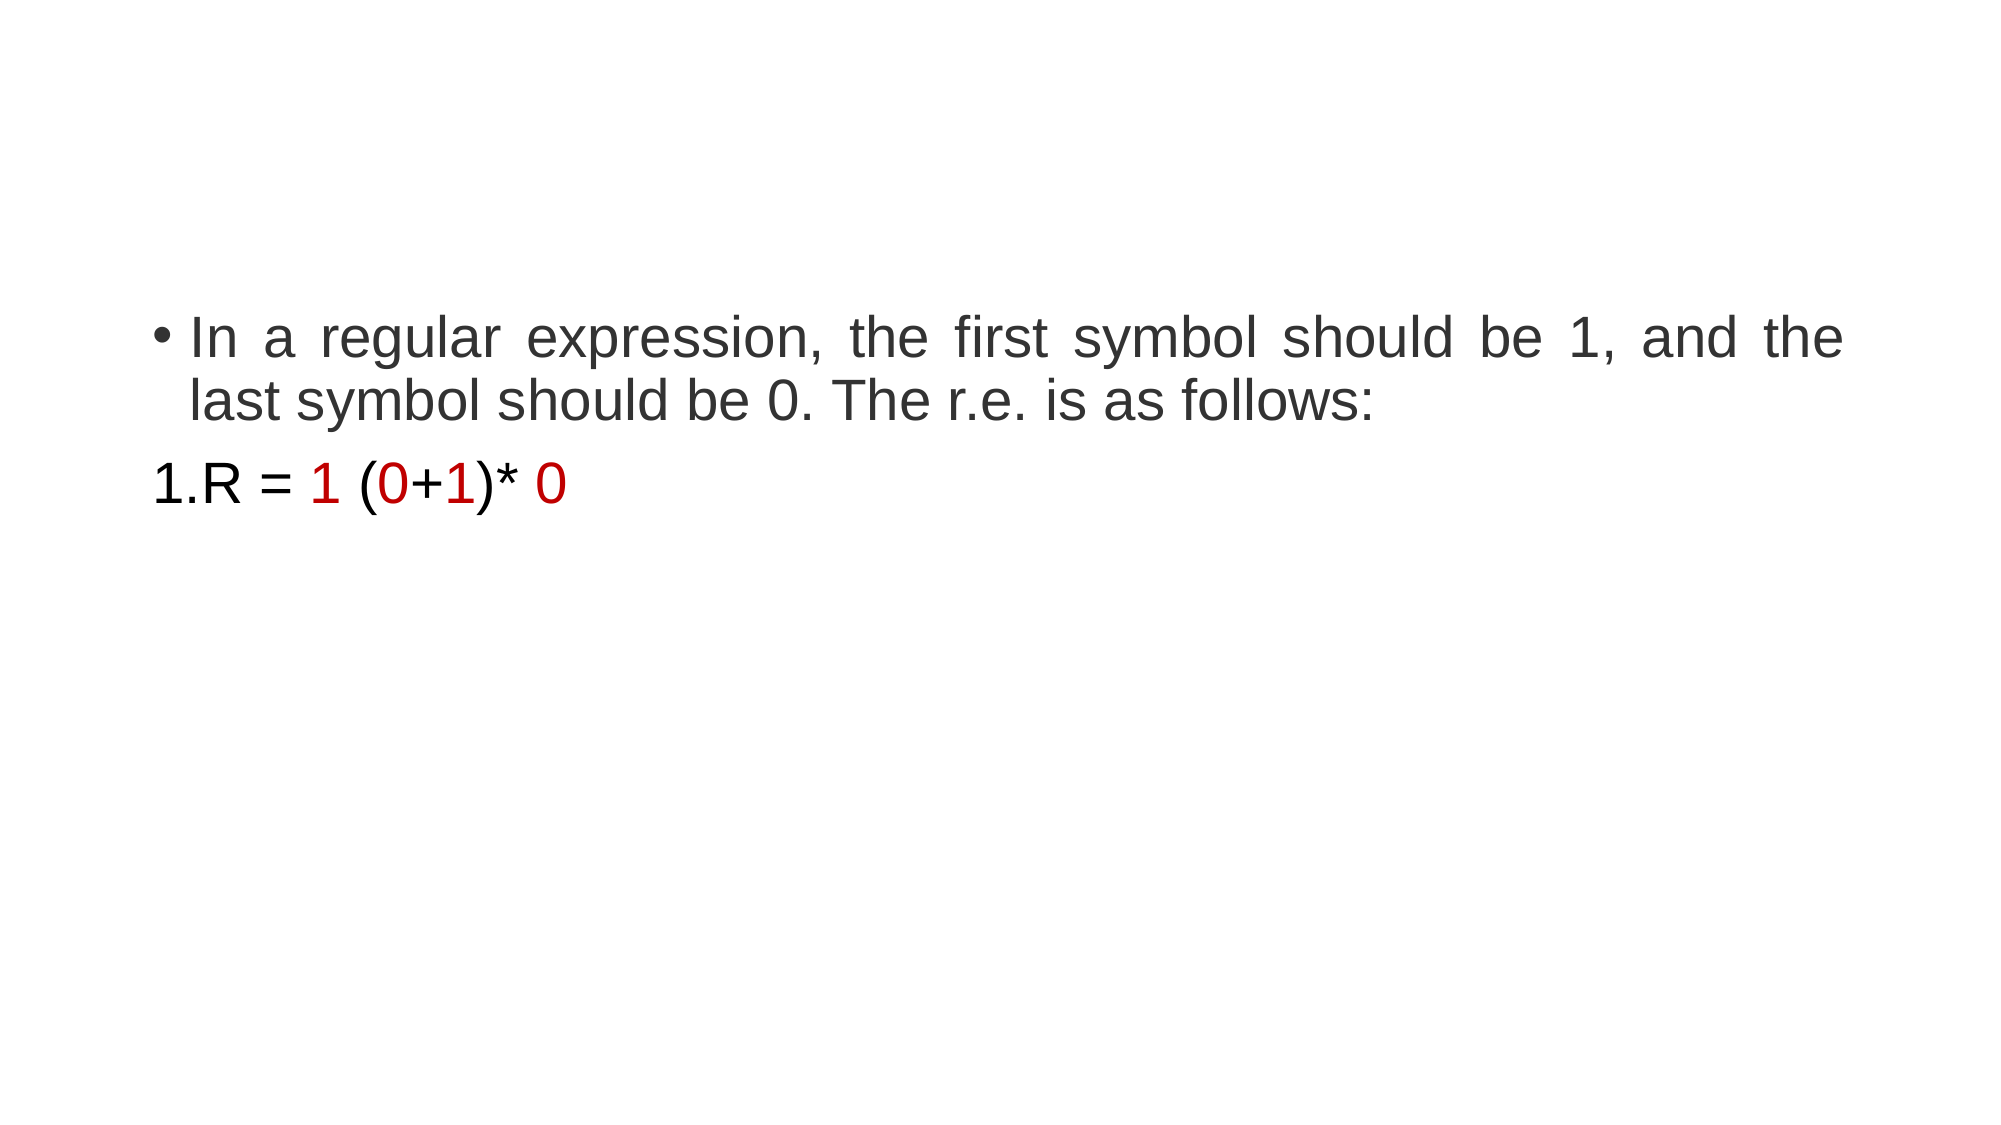

#
In a regular expression, the first symbol should be 1, and the last symbol should be 0. The r.e. is as follows:
R = 1 (0+1)* 0